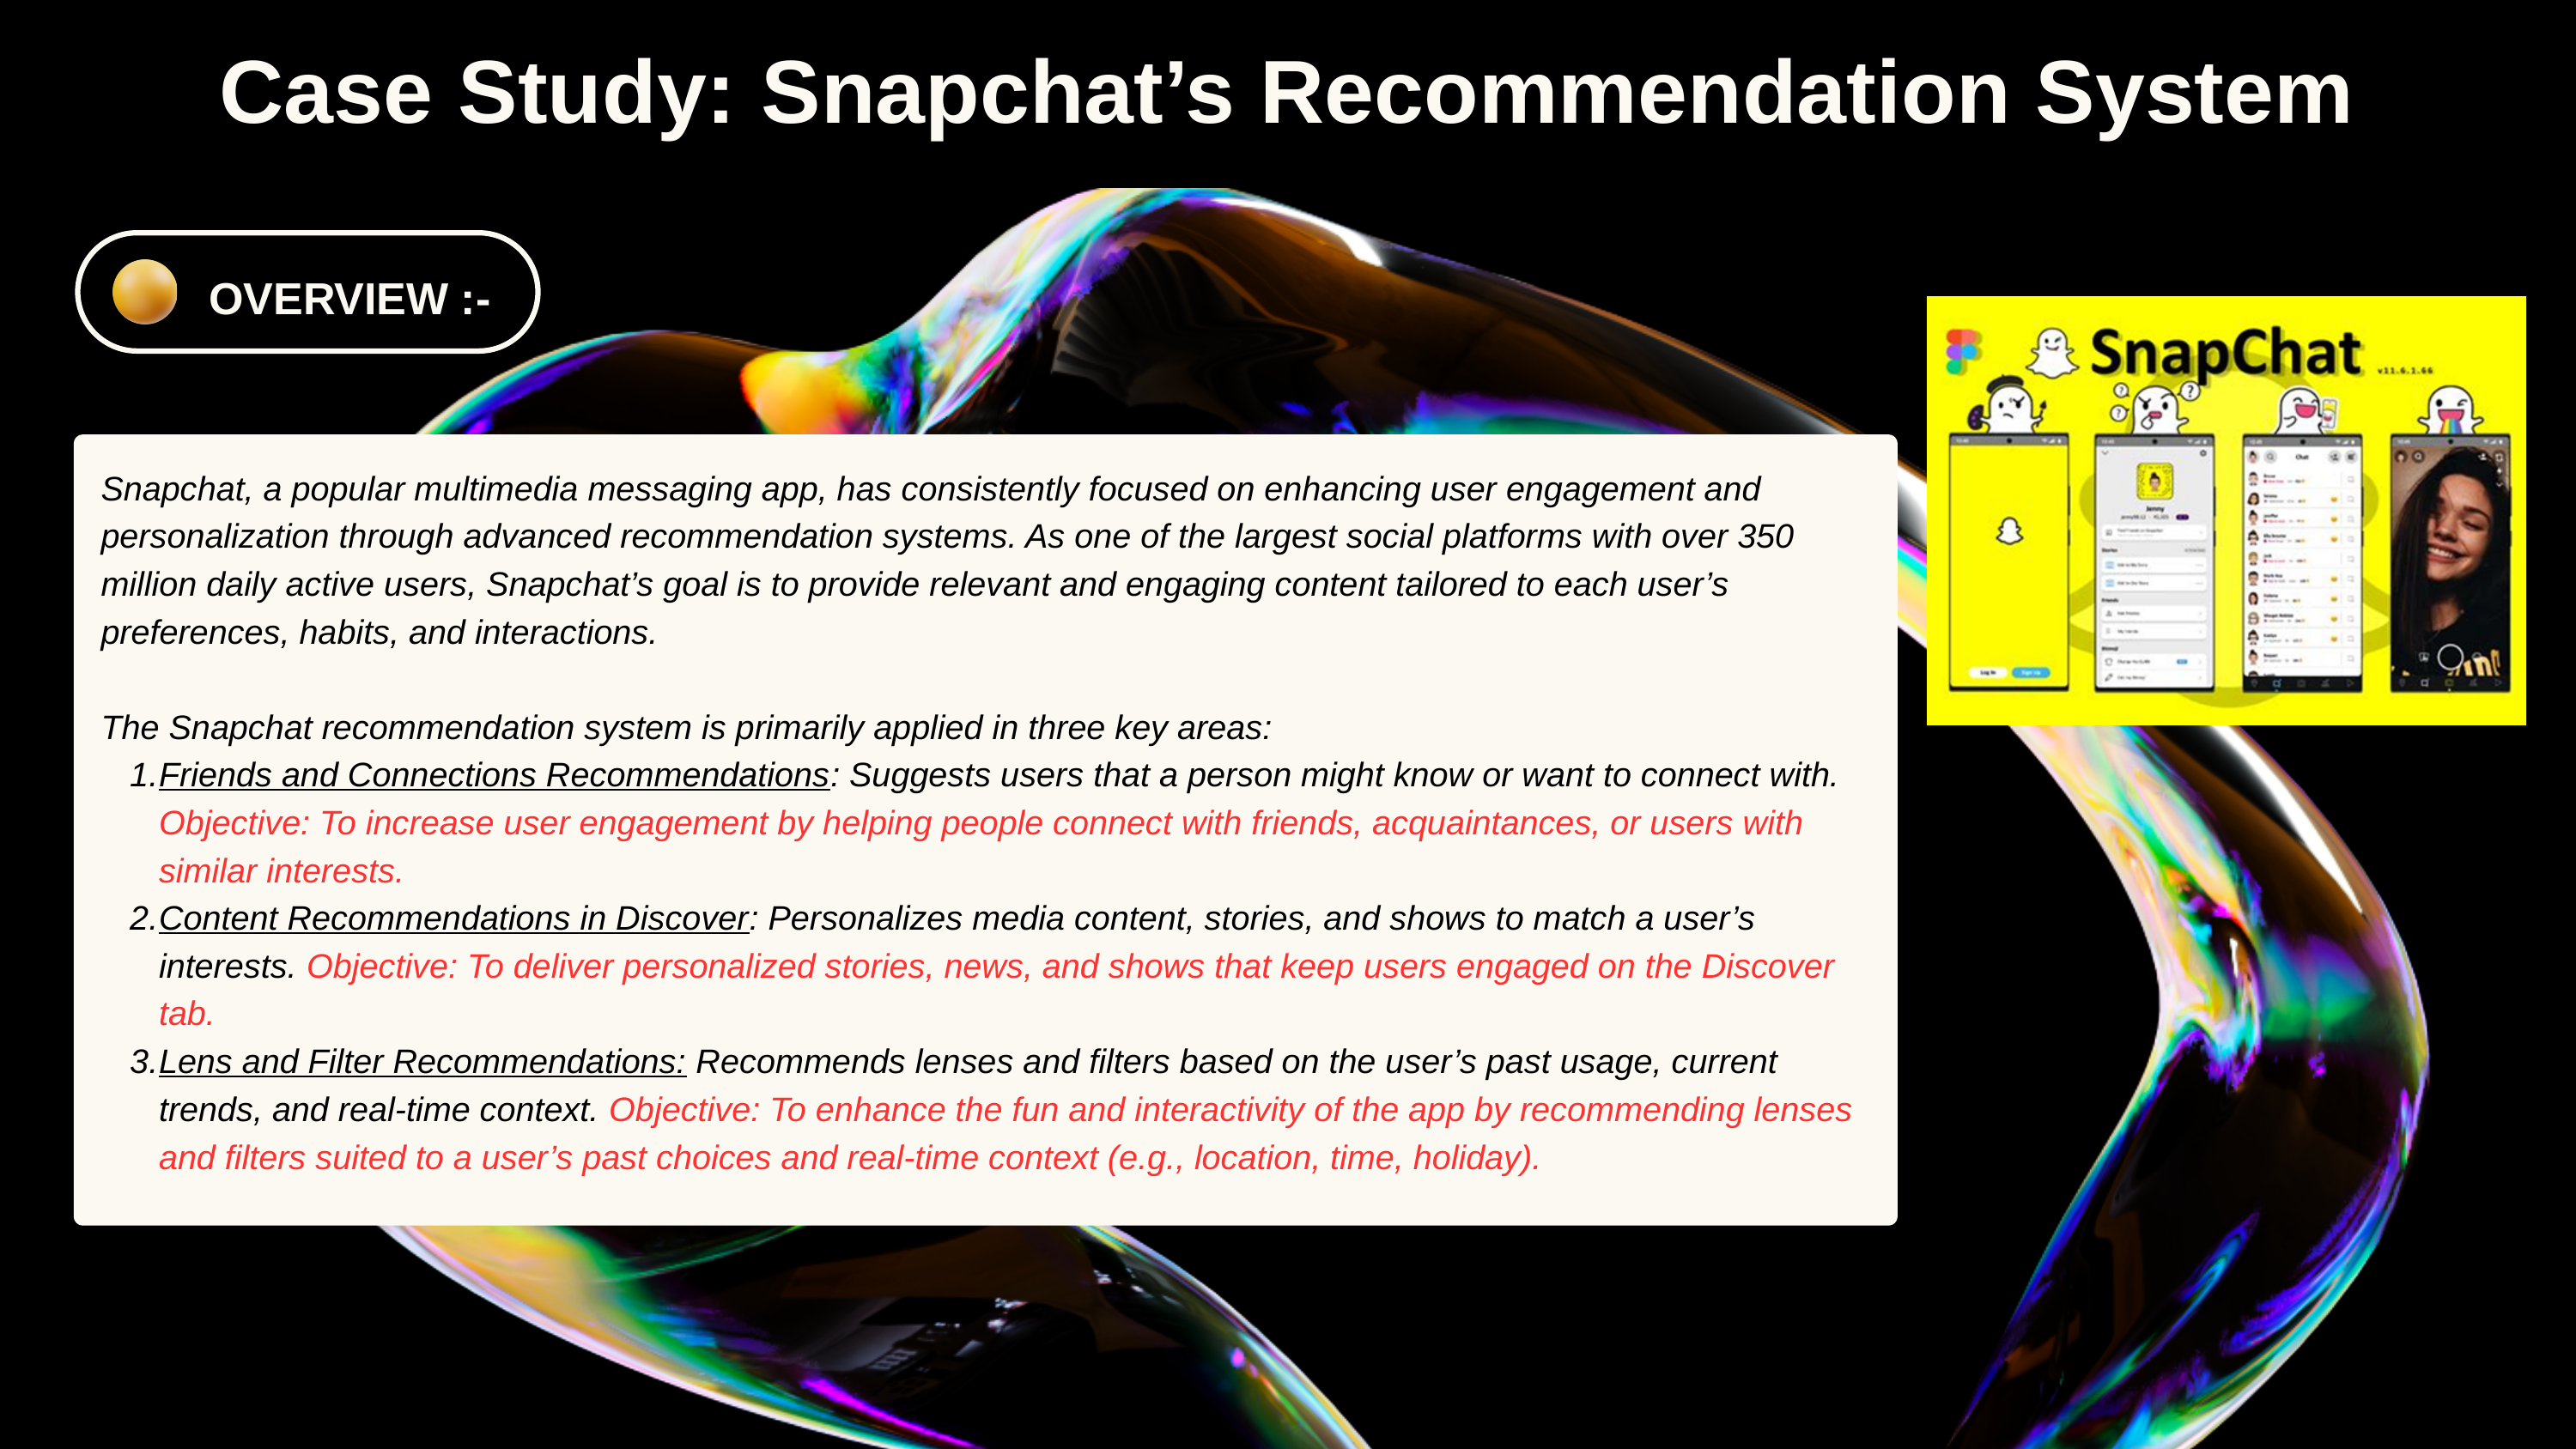

Case Study: Snapchat’s Recommendation System

OVERVIEW :-

Snapchat, a popular multimedia messaging app, has consistently focused on enhancing user engagement and personalization through advanced recommendation systems. As one of the largest social platforms with over 350 million daily active users, Snapchat’s goal is to provide relevant and engaging content tailored to each user’s preferences, habits, and interactions.

The Snapchat recommendation system is primarily applied in three key areas:
Friends and Connections Recommendations: Suggests users that a person might know or want to connect with. Objective: To increase user engagement by helping people connect with friends, acquaintances, or users with similar interests.
Content Recommendations in Discover: Personalizes media content, stories, and shows to match a user’s interests. Objective: To deliver personalized stories, news, and shows that keep users engaged on the Discover tab.
Lens and Filter Recommendations: Recommends lenses and filters based on the user’s past usage, current trends, and real-time context. Objective: To enhance the fun and interactivity of the app by recommending lenses and filters suited to a user’s past choices and real-time context (e.g., location, time, holiday).